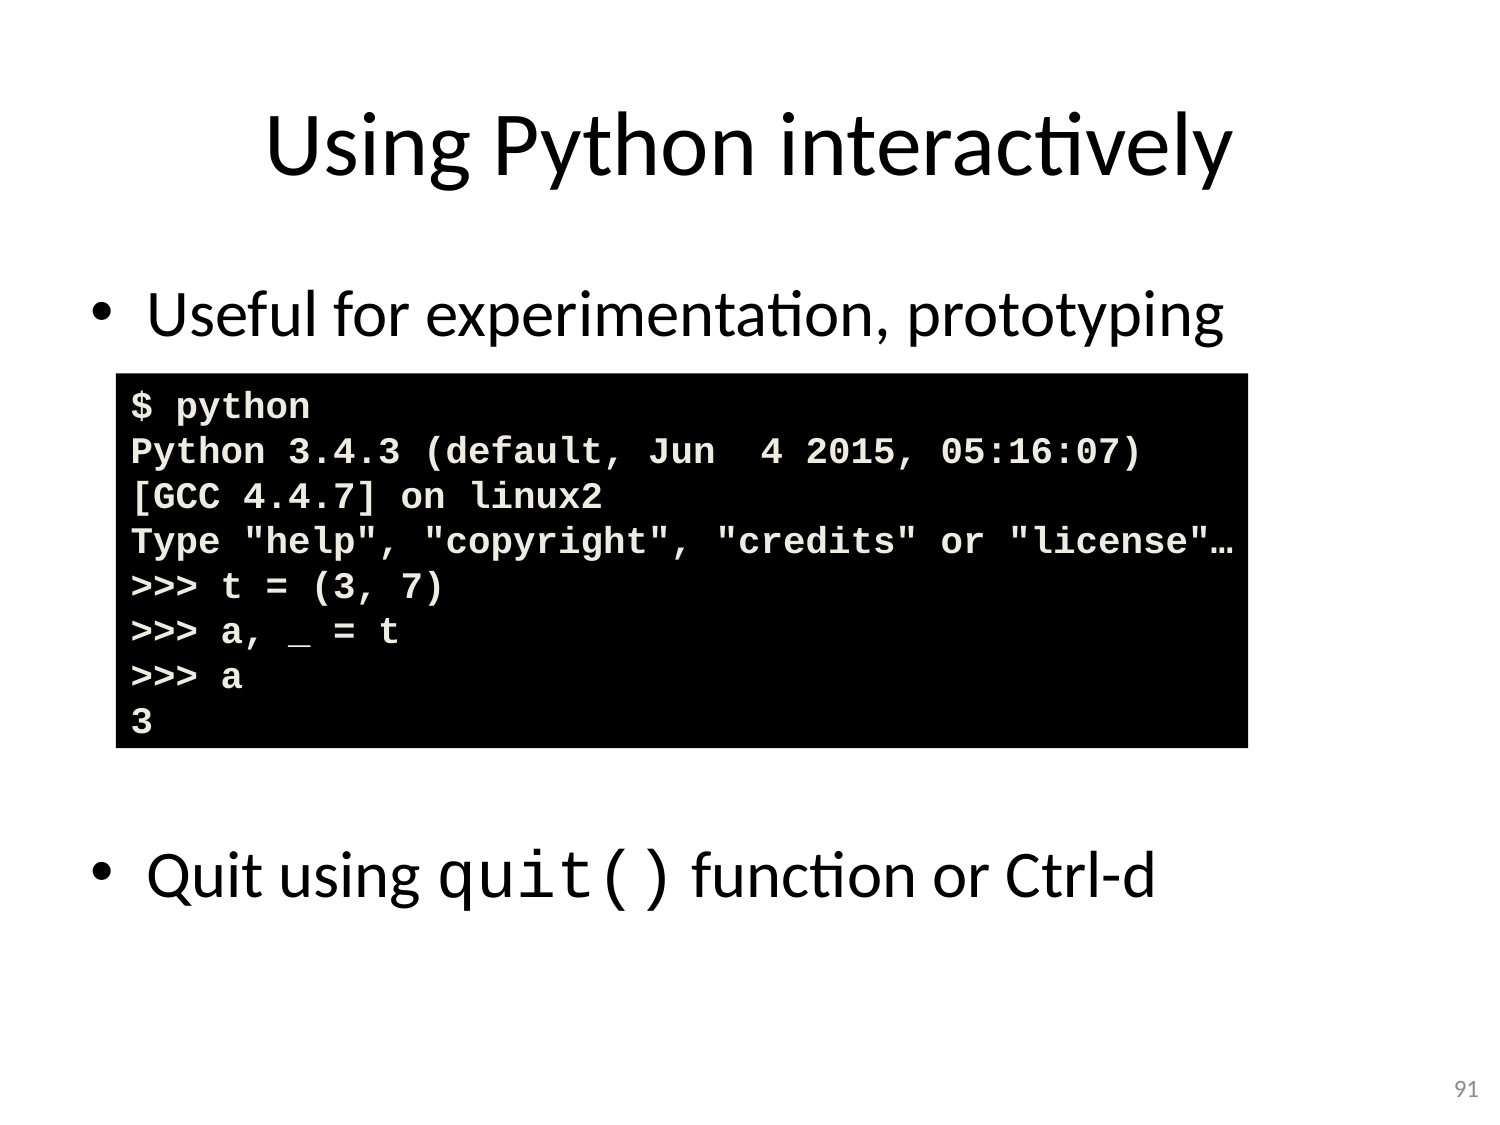

# Using Python interactively
Useful for experimentation, prototyping

Quit using quit() function or Ctrl-d

$ python
Python 3.4.3 (default, Jun  4 2015, 05:16:07)
[GCC 4.4.7] on linux2
Type "help", "copyright", "credits" or "license"…
>>> t = (3, 7)
>>> a, _ = t
>>> a
3
91